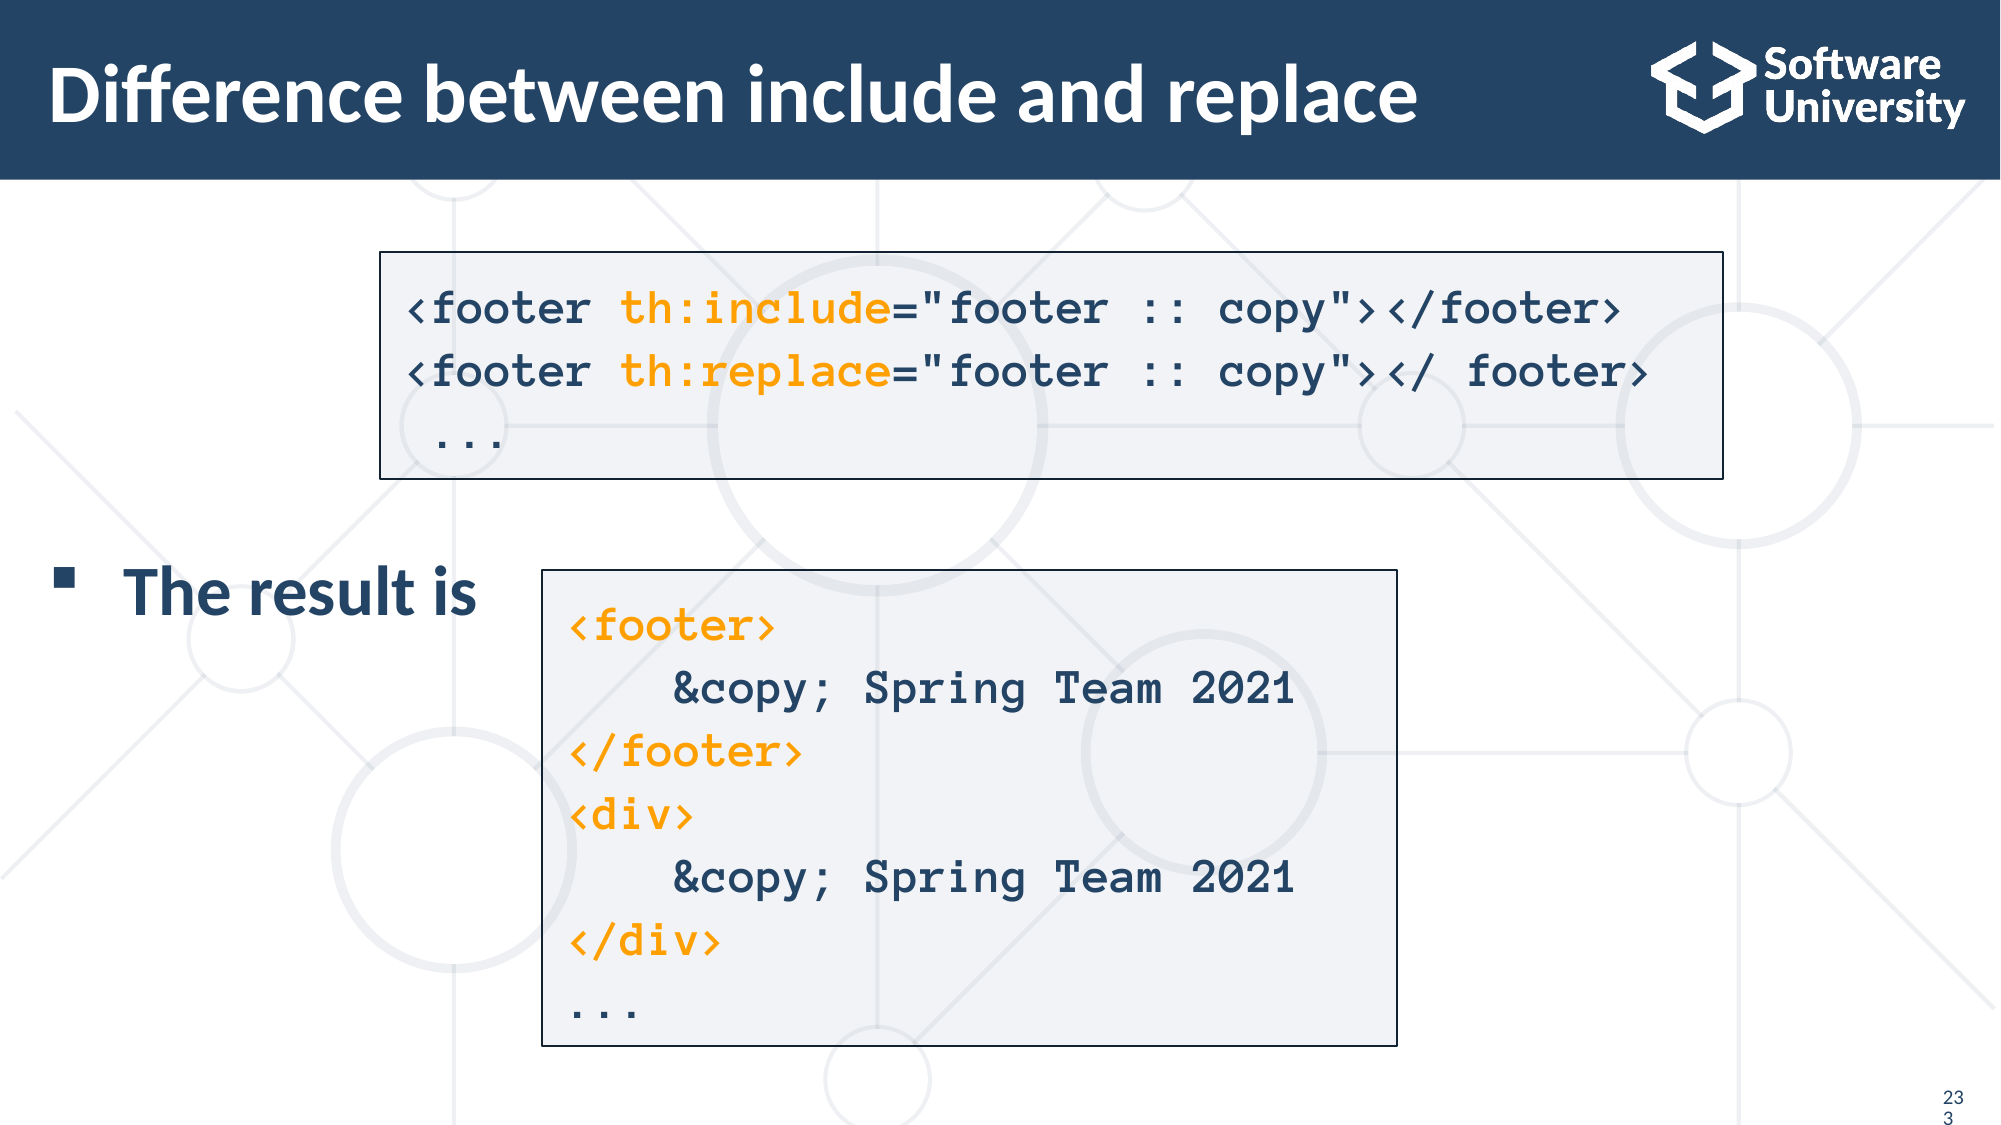

# Difference between include and replace

The result is
<footer th:include="footer :: copy"></footer>
<footer th:replace="footer :: copy"></ footer>
 ...
<footer>
    &copy; Spring Team 2021
</footer>
<div>
    &copy; Spring Team 2021
</div>
...
233